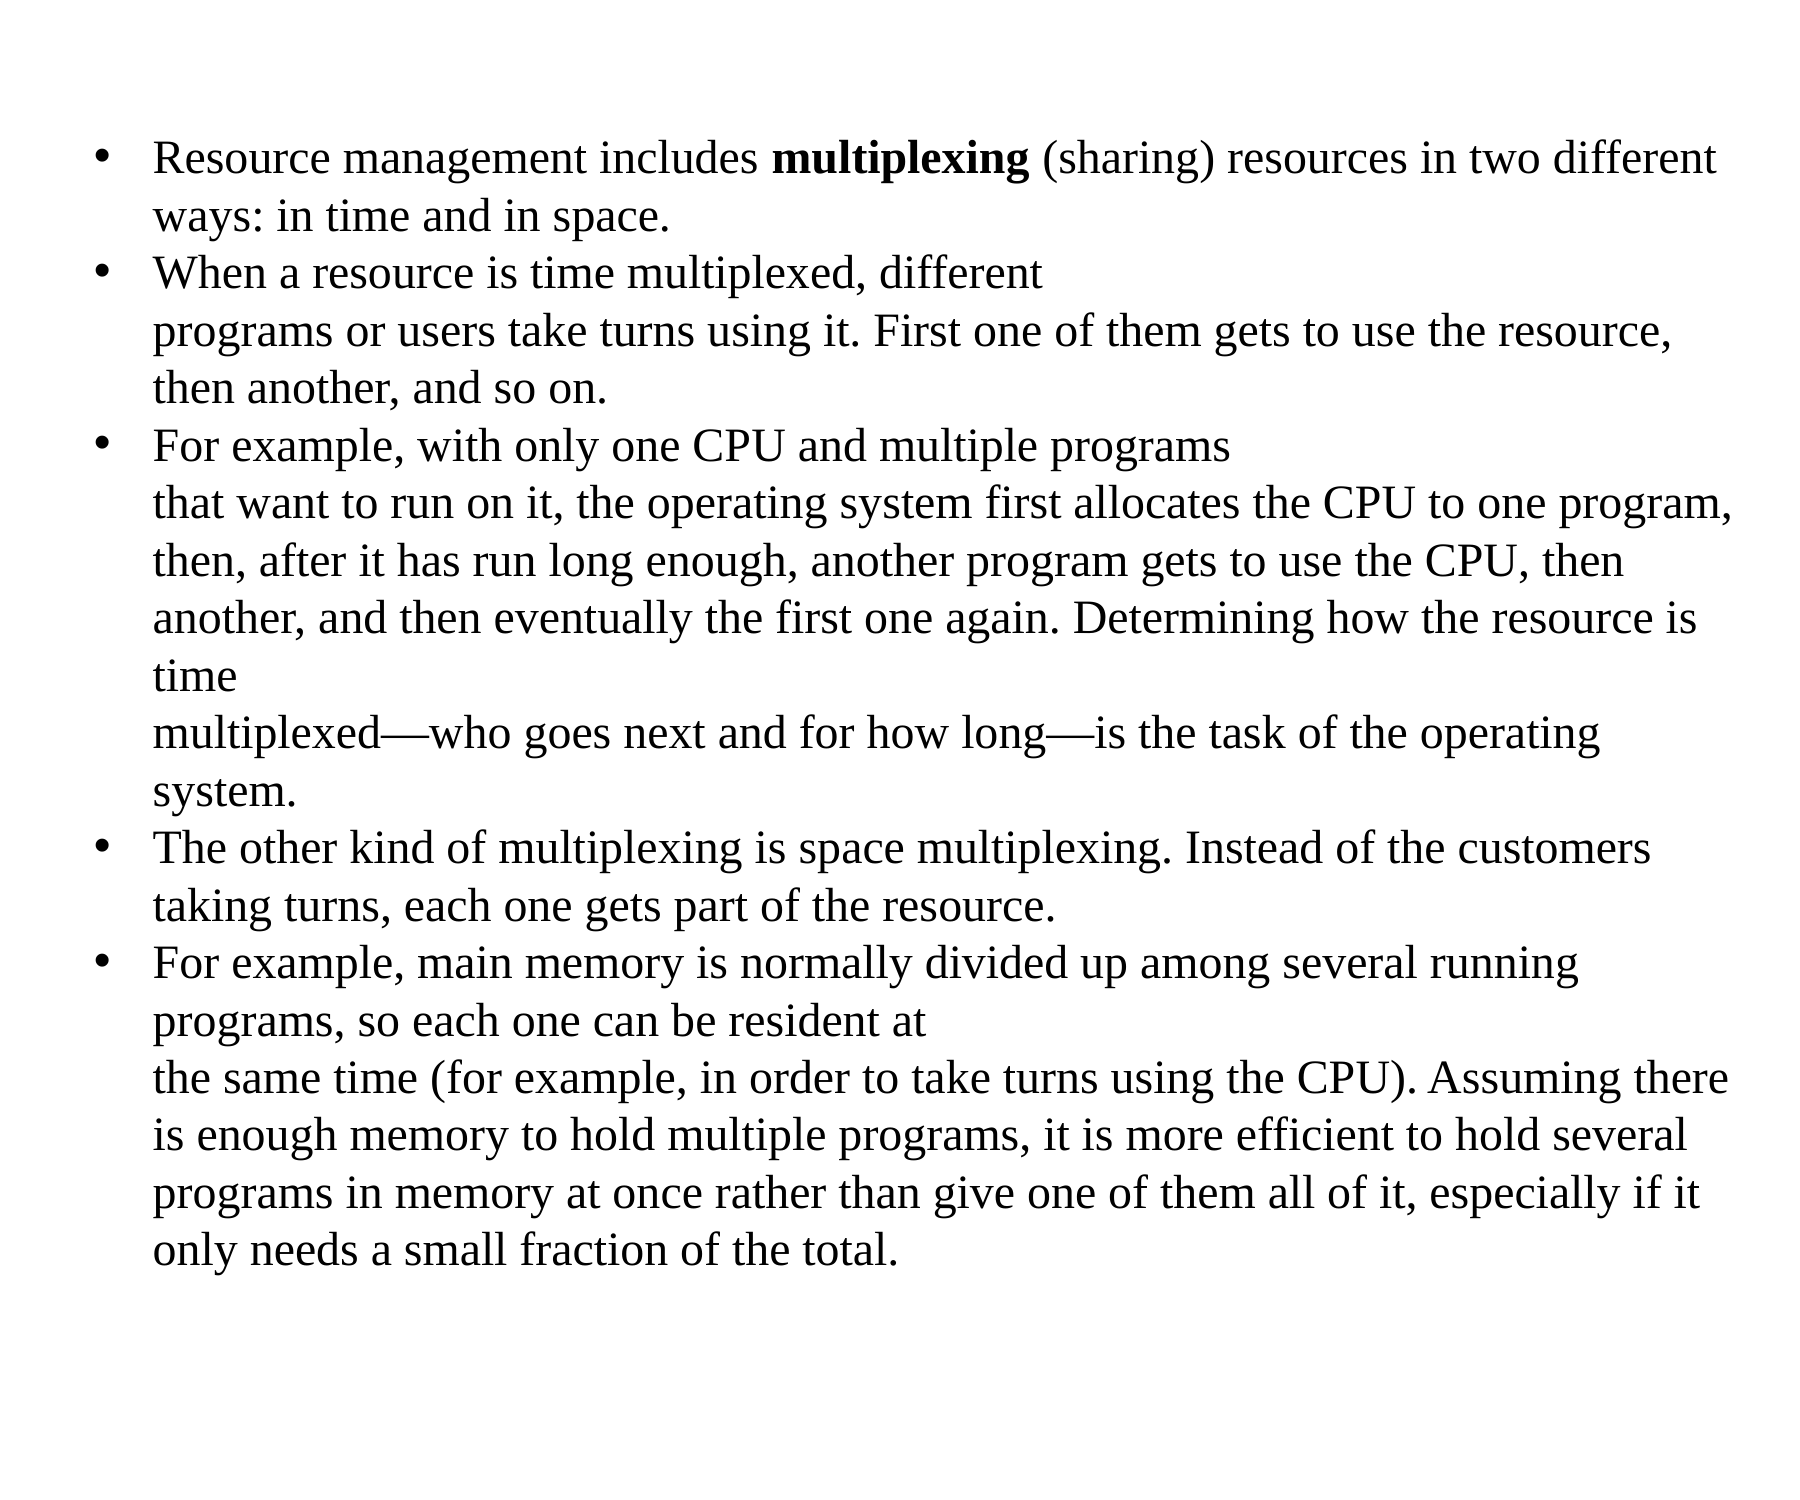

Resource management includes multiplexing (sharing) resources in two different ways: in time and in space.
When a resource is time multiplexed, different
programs or users take turns using it. First one of them gets to use the resource,
then another, and so on.
For example, with only one CPU and multiple programs
that want to run on it, the operating system first allocates the CPU to one program,
then, after it has run long enough, another program gets to use the CPU, then another, and then eventually the first one again. Determining how the resource is time
multiplexed—who goes next and for how long—is the task of the operating system.
The other kind of multiplexing is space multiplexing. Instead of the customers
taking turns, each one gets part of the resource.
For example, main memory is normally divided up among several running programs, so each one can be resident at
the same time (for example, in order to take turns using the CPU). Assuming there
is enough memory to hold multiple programs, it is more efficient to hold several
programs in memory at once rather than give one of them all of it, especially if it
only needs a small fraction of the total.